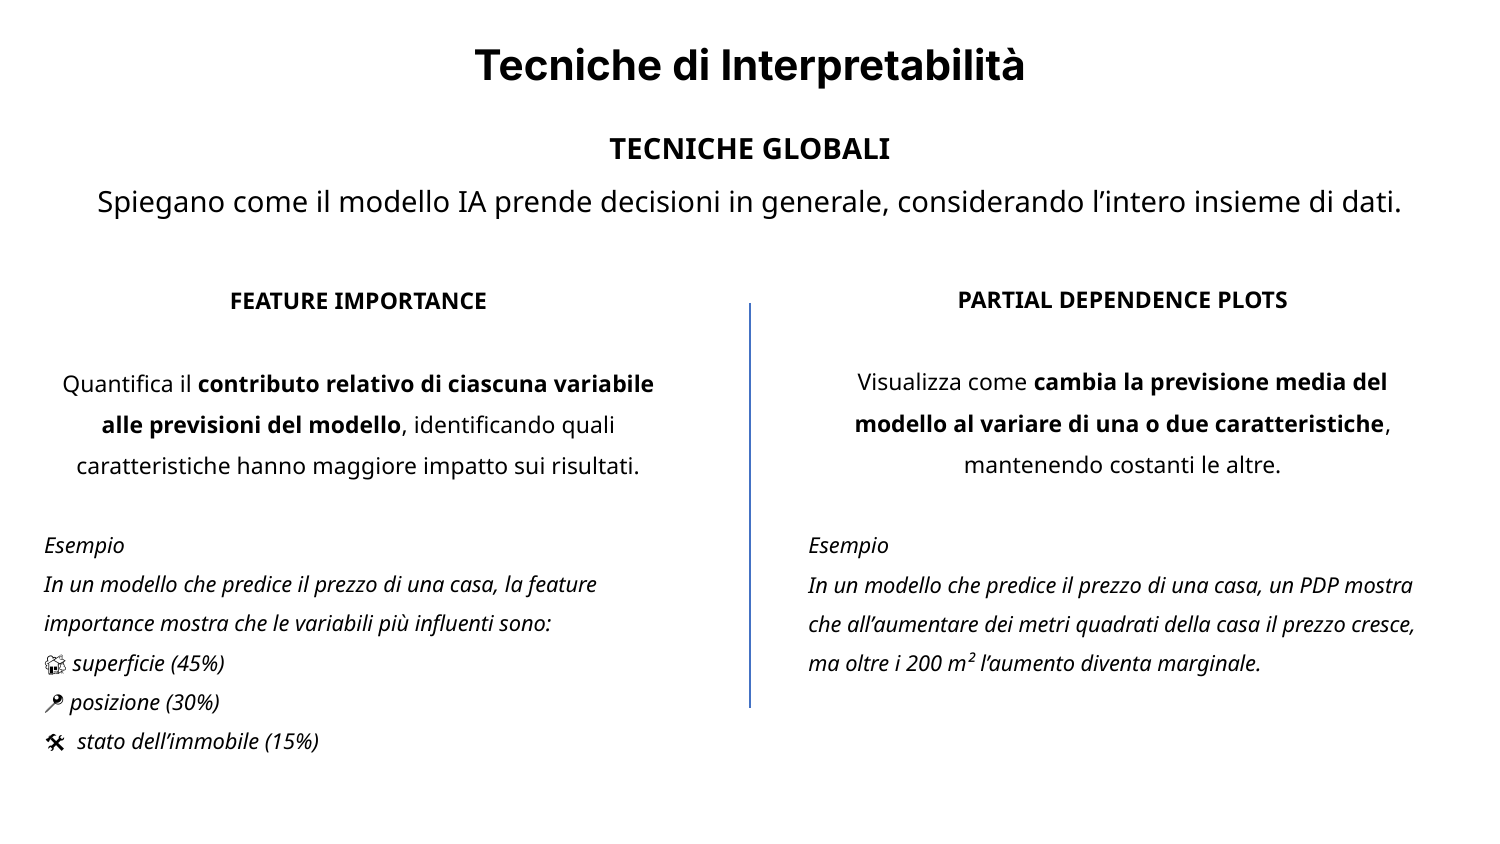

Tecniche di Interpretabilità
TECNICHE GLOBALI
Spiegano come il modello IA prende decisioni in generale, considerando l’intero insieme di dati.
PARTIAL DEPENDENCE PLOTS

Visualizza come cambia la previsione media del modello al variare di una o due caratteristiche, mantenendo costanti le altre.

Esempio
In un modello che predice il prezzo di una casa, un PDP mostra che all’aumentare dei metri quadrati della casa il prezzo cresce, ma oltre i 200 m² l’aumento diventa marginale.

FEATURE IMPORTANCE

Quantifica il contributo relativo di ciascuna variabile alle previsioni del modello, identificando quali caratteristiche hanno maggiore impatto sui risultati.

Esempio
In un modello che predice il prezzo di una casa, la feature importance mostra che le variabili più influenti sono:
🏡 superficie (45%)
📍 posizione (30%)
🛠  stato dell’immobile (15%)